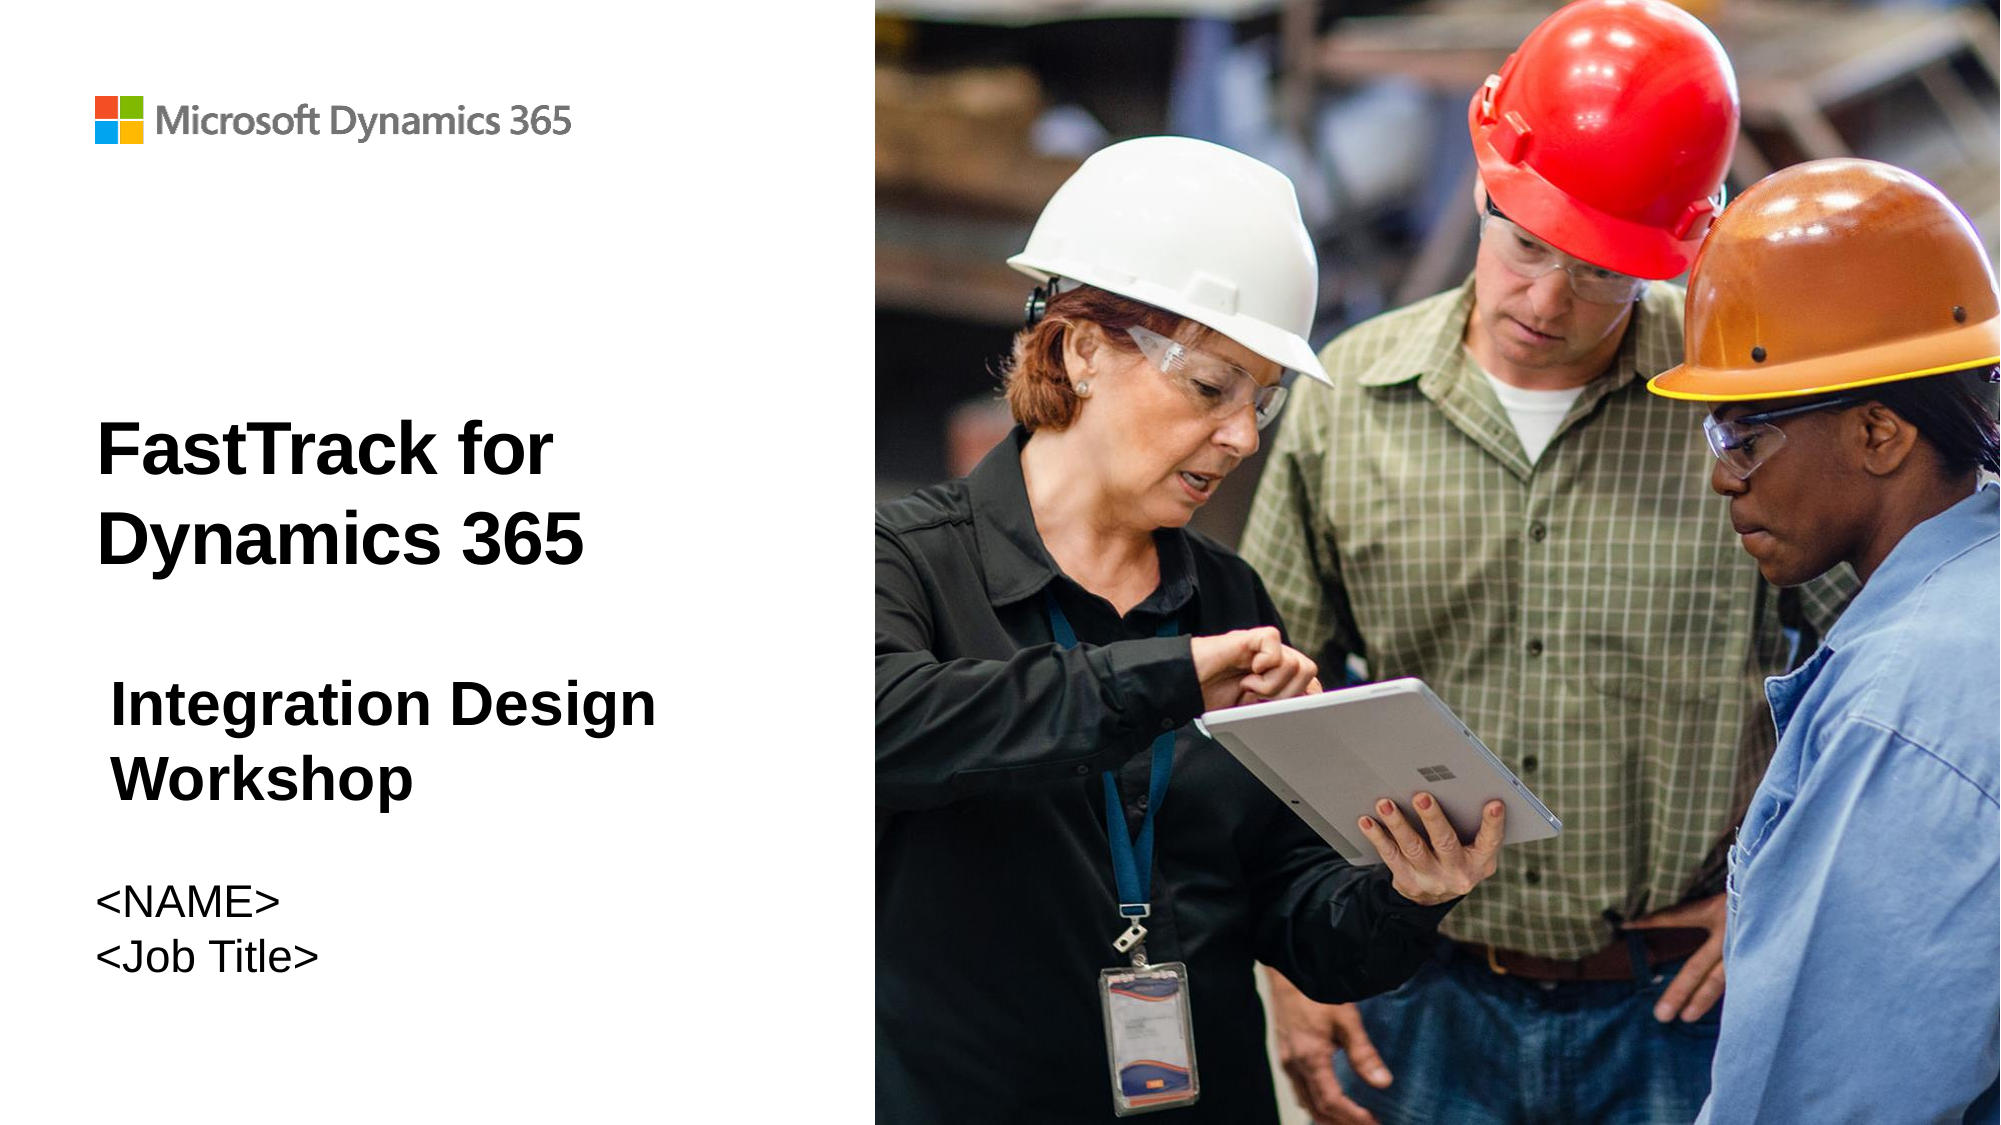

# FastTrack for Dynamics 365
Integration Design Workshop
<NAME>
<Job Title>